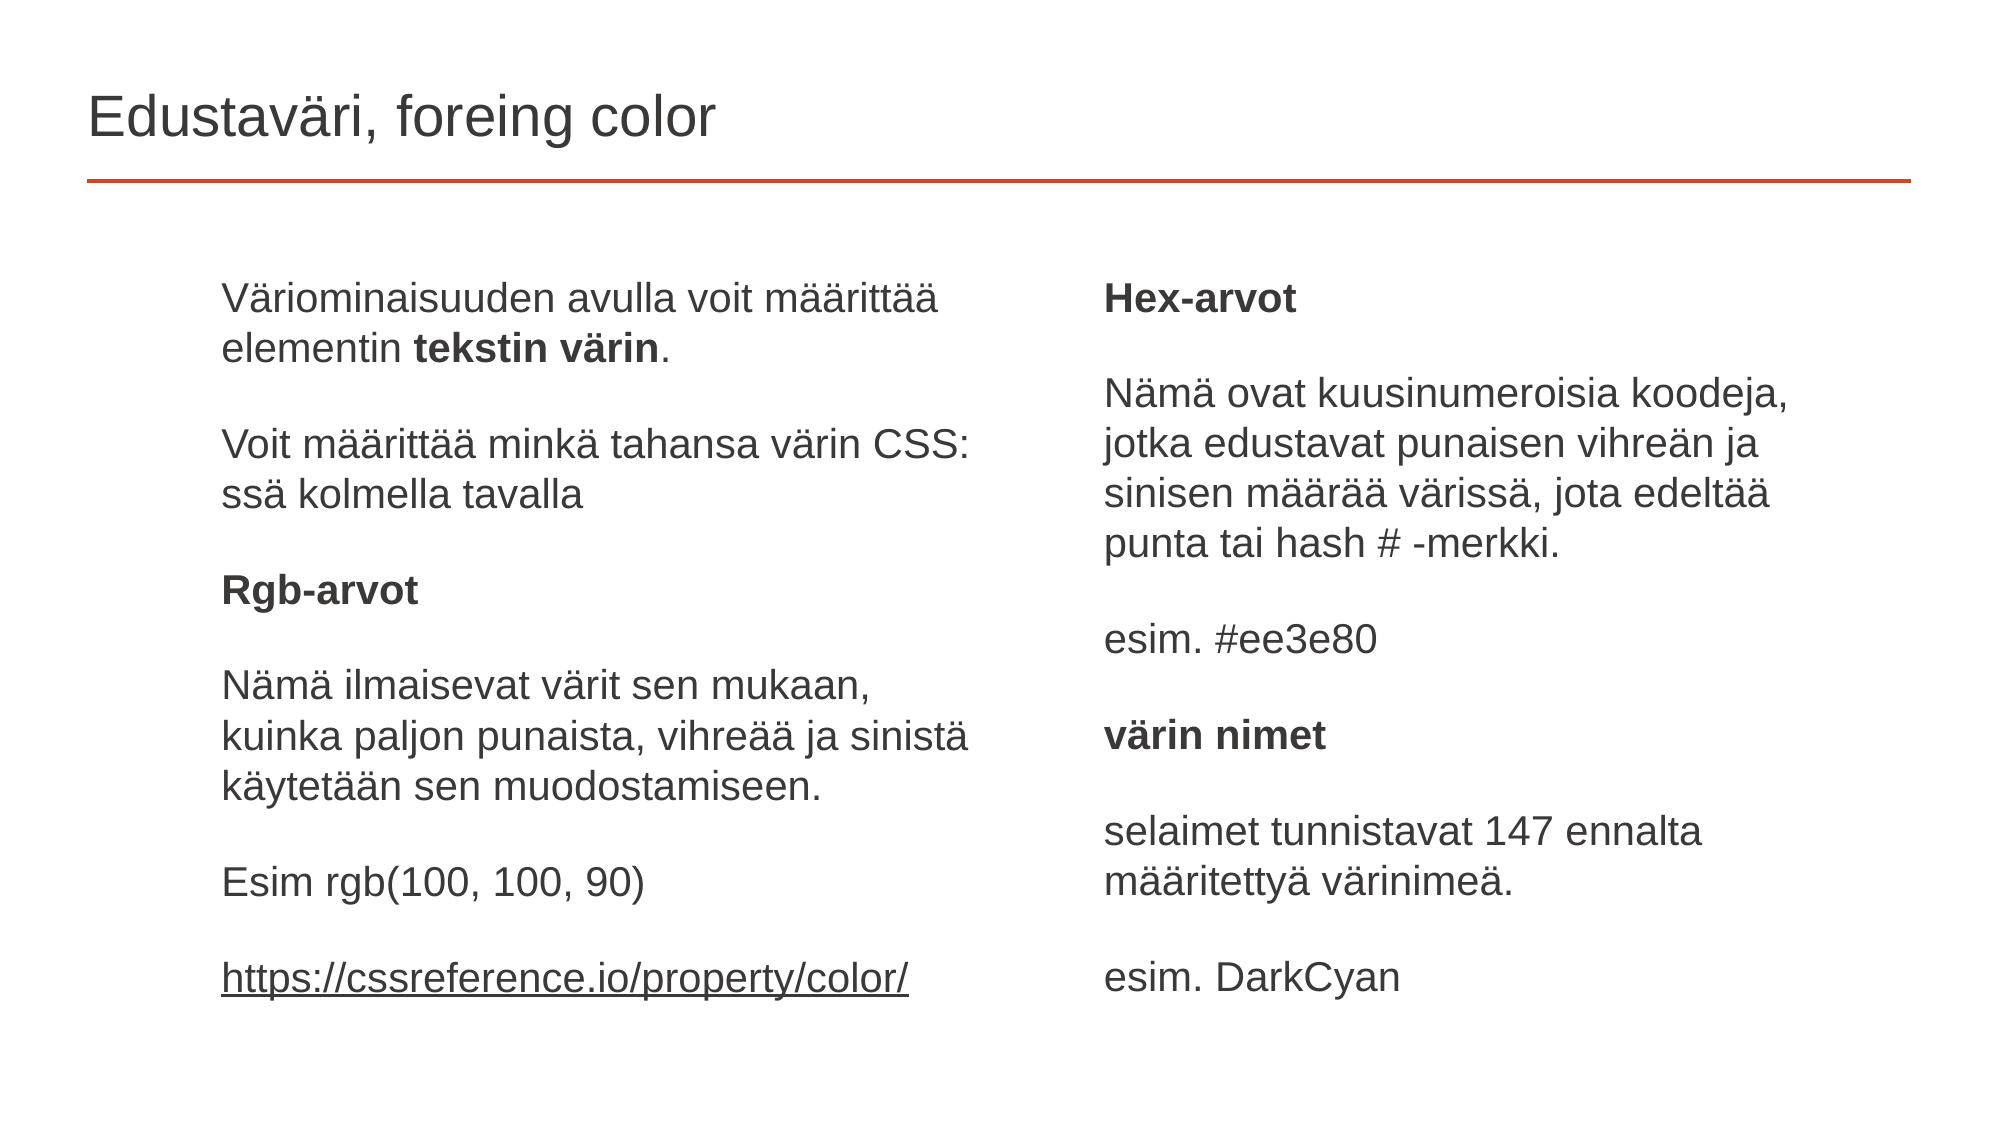

# Edustaväri, foreing color
Väriominaisuuden avulla voit määrittää elementin tekstin värin.
Voit määrittää minkä tahansa värin CSS: ssä kolmella tavalla
Rgb-arvot
Nämä ilmaisevat värit sen mukaan, kuinka paljon punaista, vihreää ja sinistä käytetään sen muodostamiseen.
Esim rgb(100, 100, 90)
https://cssreference.io/property/color/
Hex-arvot
Nämä ovat kuusinumeroisia koodeja, jotka edustavat punaisen vihreän ja sinisen määrää värissä, jota edeltää punta tai hash # -merkki.
esim. #ee3e80
värin nimet
selaimet tunnistavat 147 ennalta määritettyä värinimeä.
esim. DarkCyan